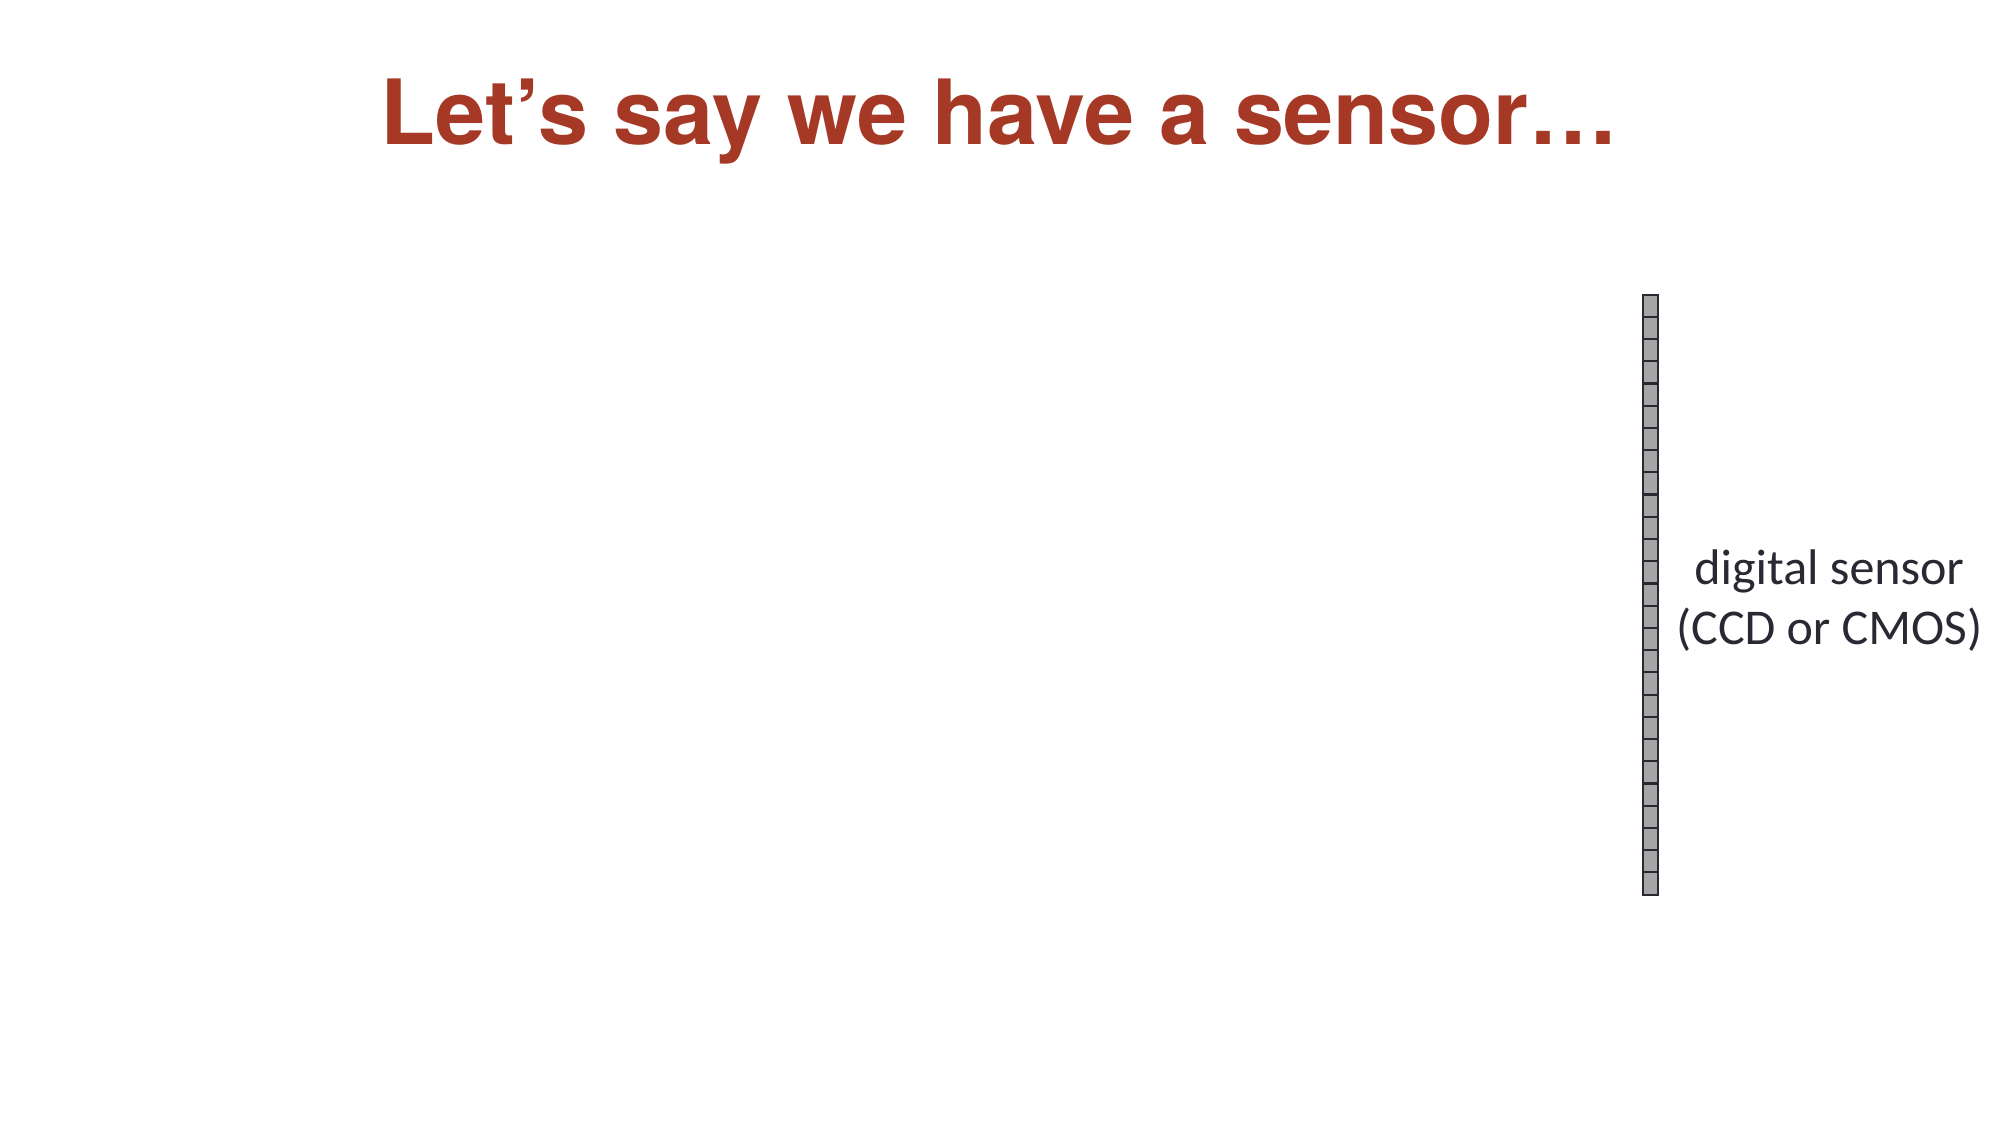

# Let’s say we have a sensor…

digital sensor (CCD or CMOS)